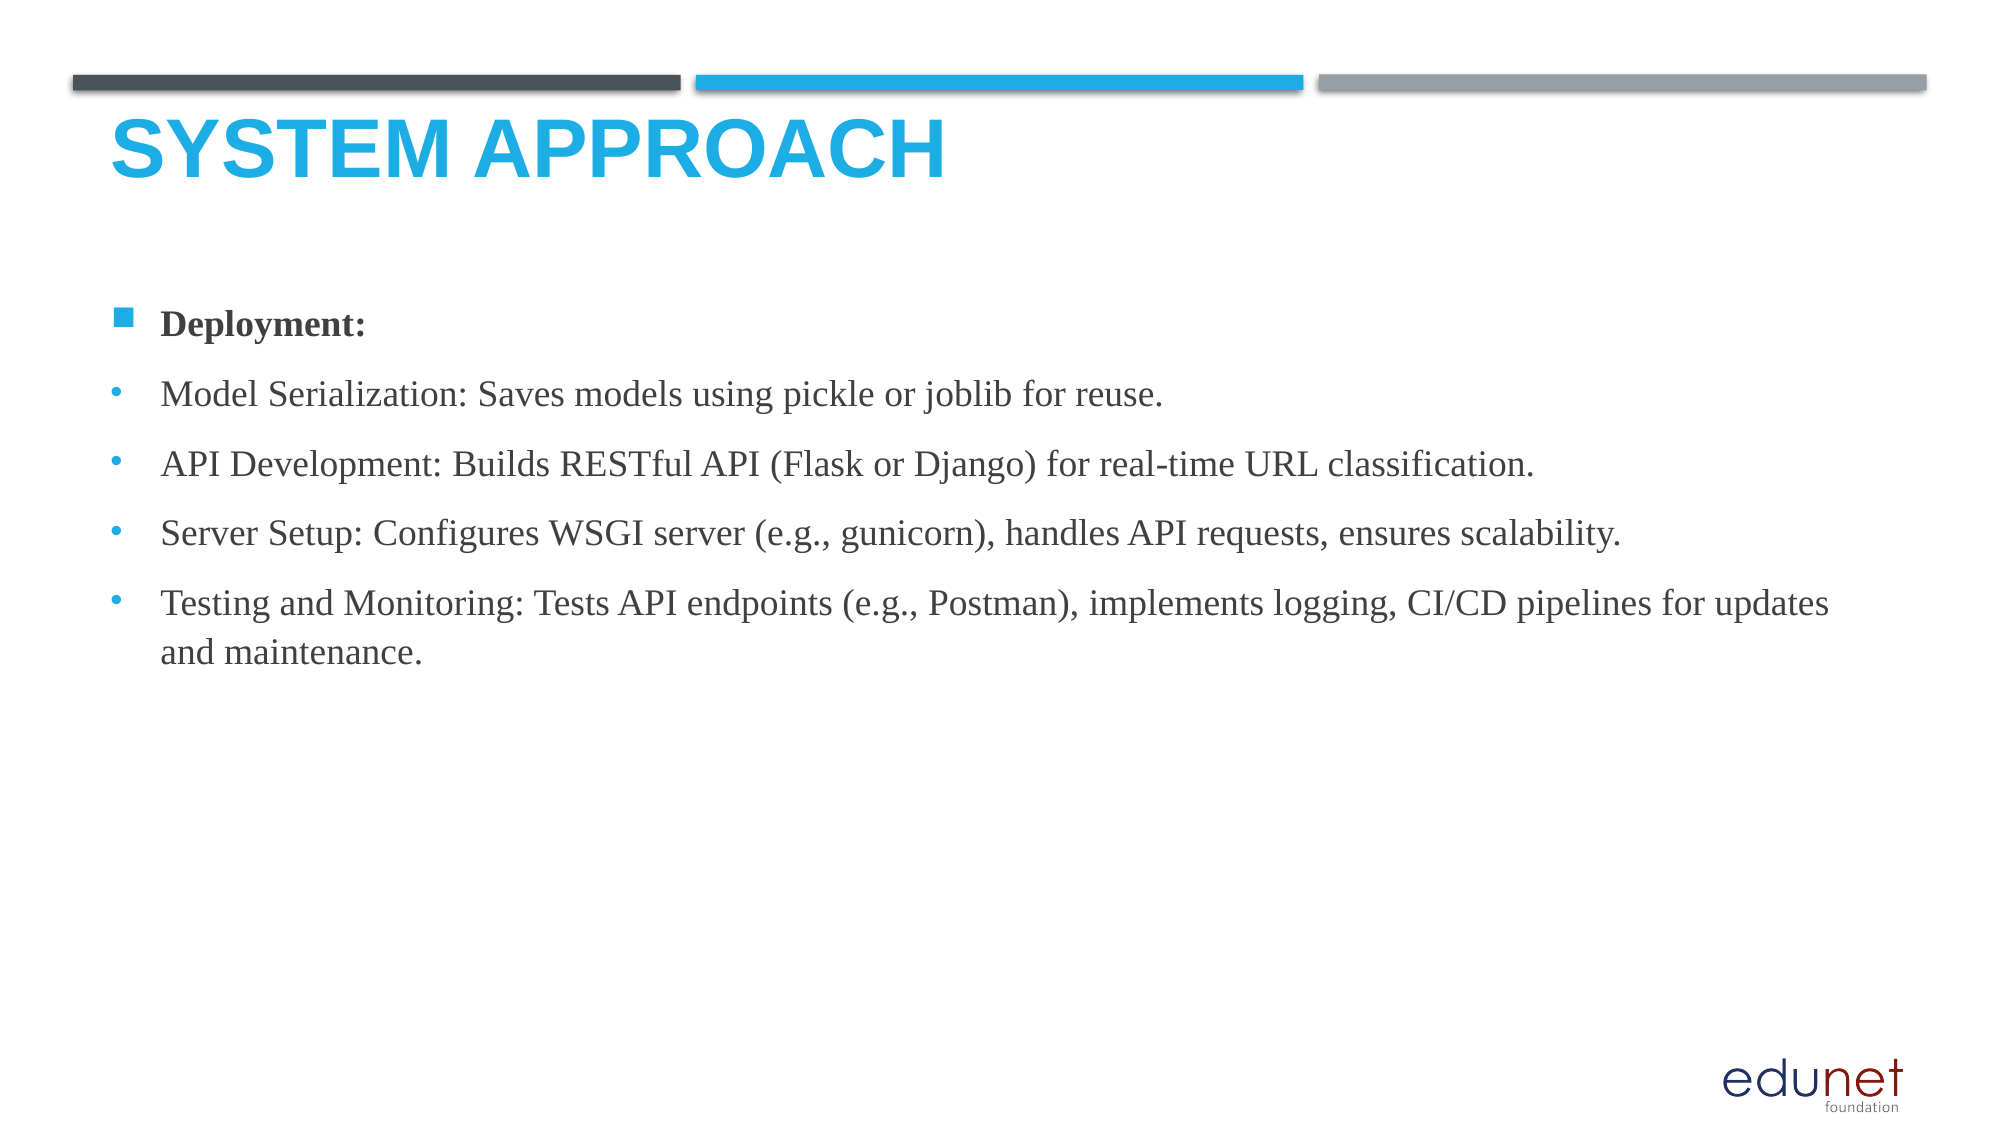

# system approach
Deployment:
Model Serialization: Saves models using pickle or joblib for reuse.
API Development: Builds RESTful API (Flask or Django) for real-time URL classification.
Server Setup: Configures WSGI server (e.g., gunicorn), handles API requests, ensures scalability.
Testing and Monitoring: Tests API endpoints (e.g., Postman), implements logging, CI/CD pipelines for updates and maintenance.